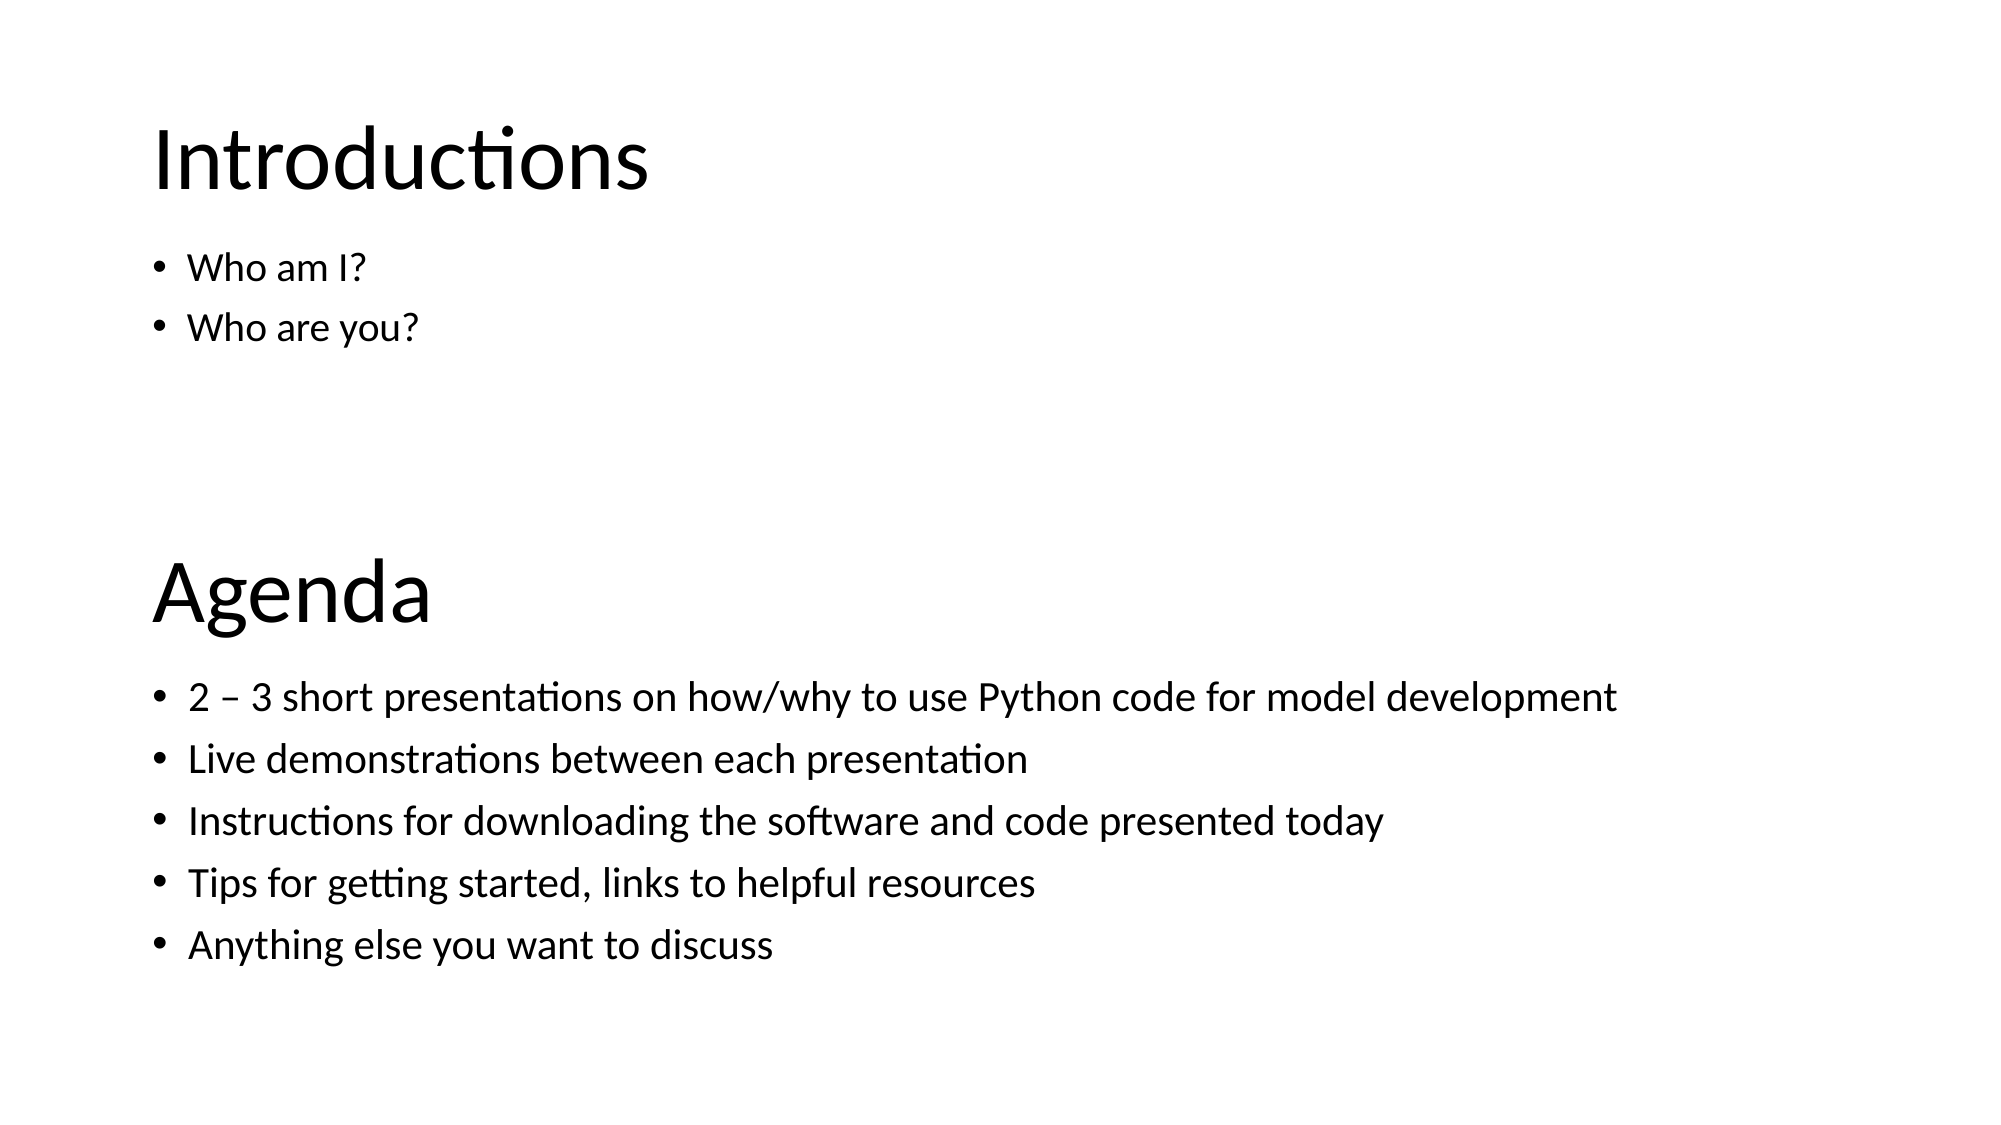

# Introductions
Who am I?
Who are you?
Agenda
2 – 3 short presentations on how/why to use Python code for model development
Live demonstrations between each presentation
Instructions for downloading the software and code presented today
Tips for getting started, links to helpful resources
Anything else you want to discuss